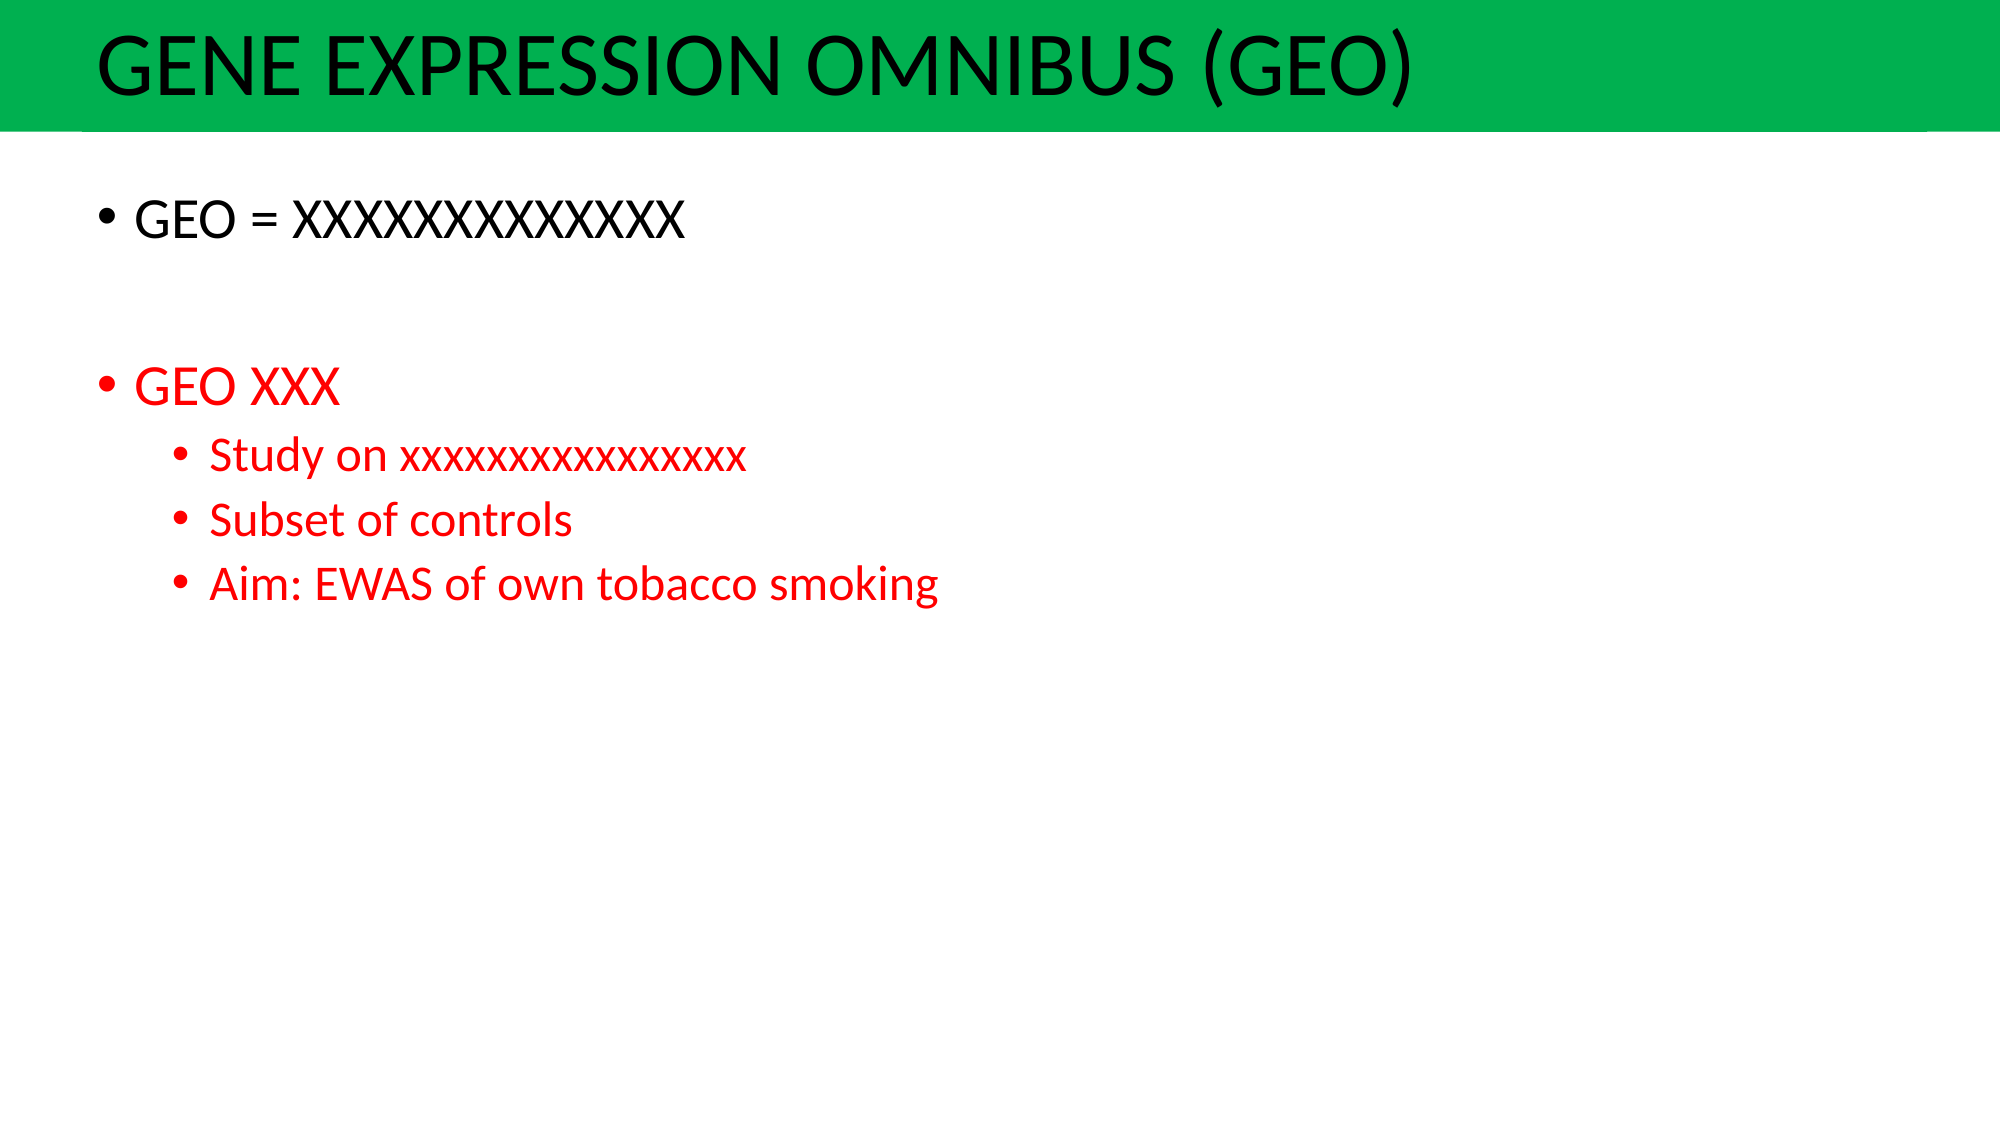

# GENE EXPRESSION OMNIBUS (GEO)
GEO = XXXXXXXXXXXXX

GEO XXX
Study on xxxxxxxxxxxxxxxx
Subset of controls
Aim: EWAS of own tobacco smoking